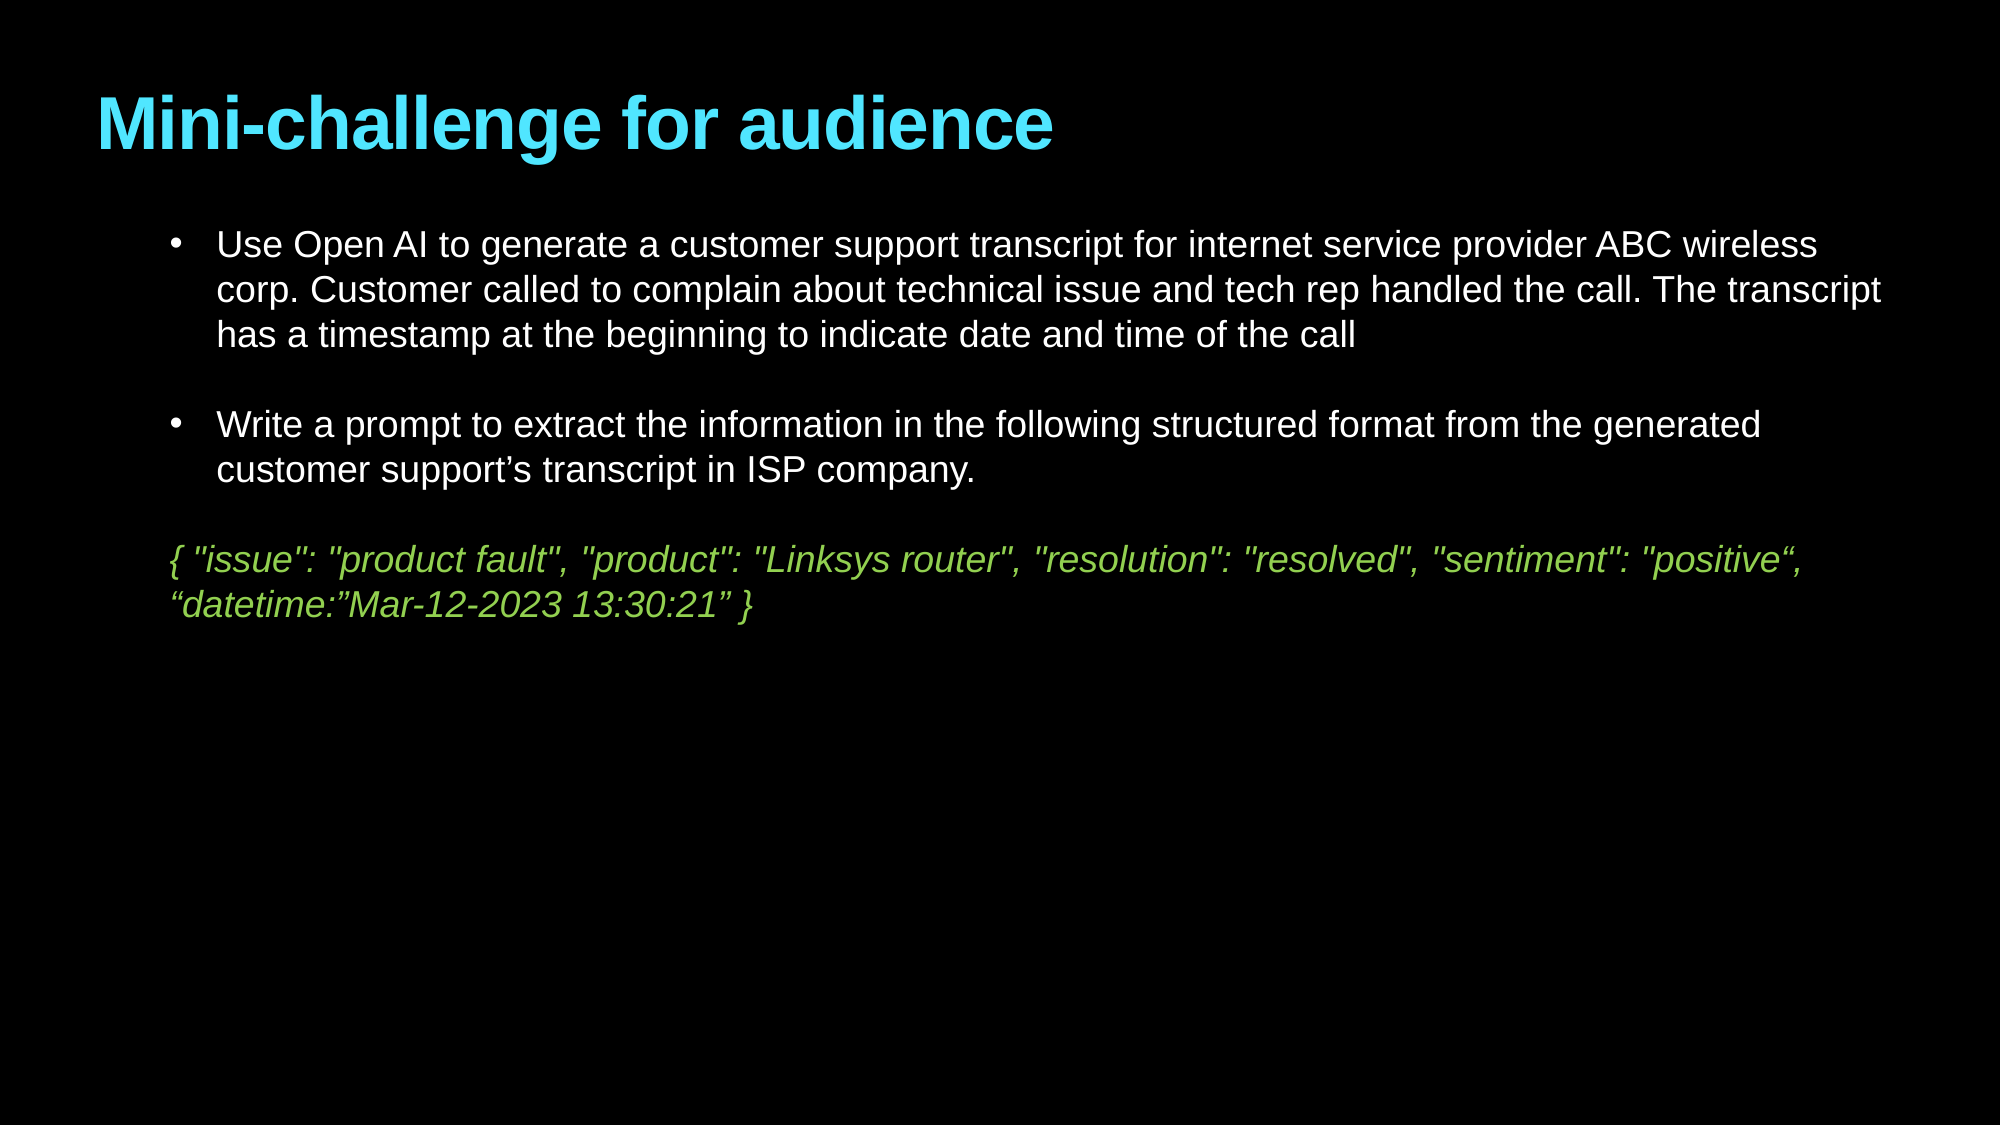

# Mini-challenge for audience
Use Open AI to generate a customer support transcript for internet service provider ABC wireless corp. Customer called to complain about technical issue and tech rep handled the call. The transcript has a timestamp at the beginning to indicate date and time of the call

Write a prompt to extract the information in the following structured format from the generated customer support’s transcript in ISP company.

{ "issue": "product fault", "product": "Linksys router", "resolution": "resolved", "sentiment": "positive“, “datetime:”Mar-12-2023 13:30:21” }